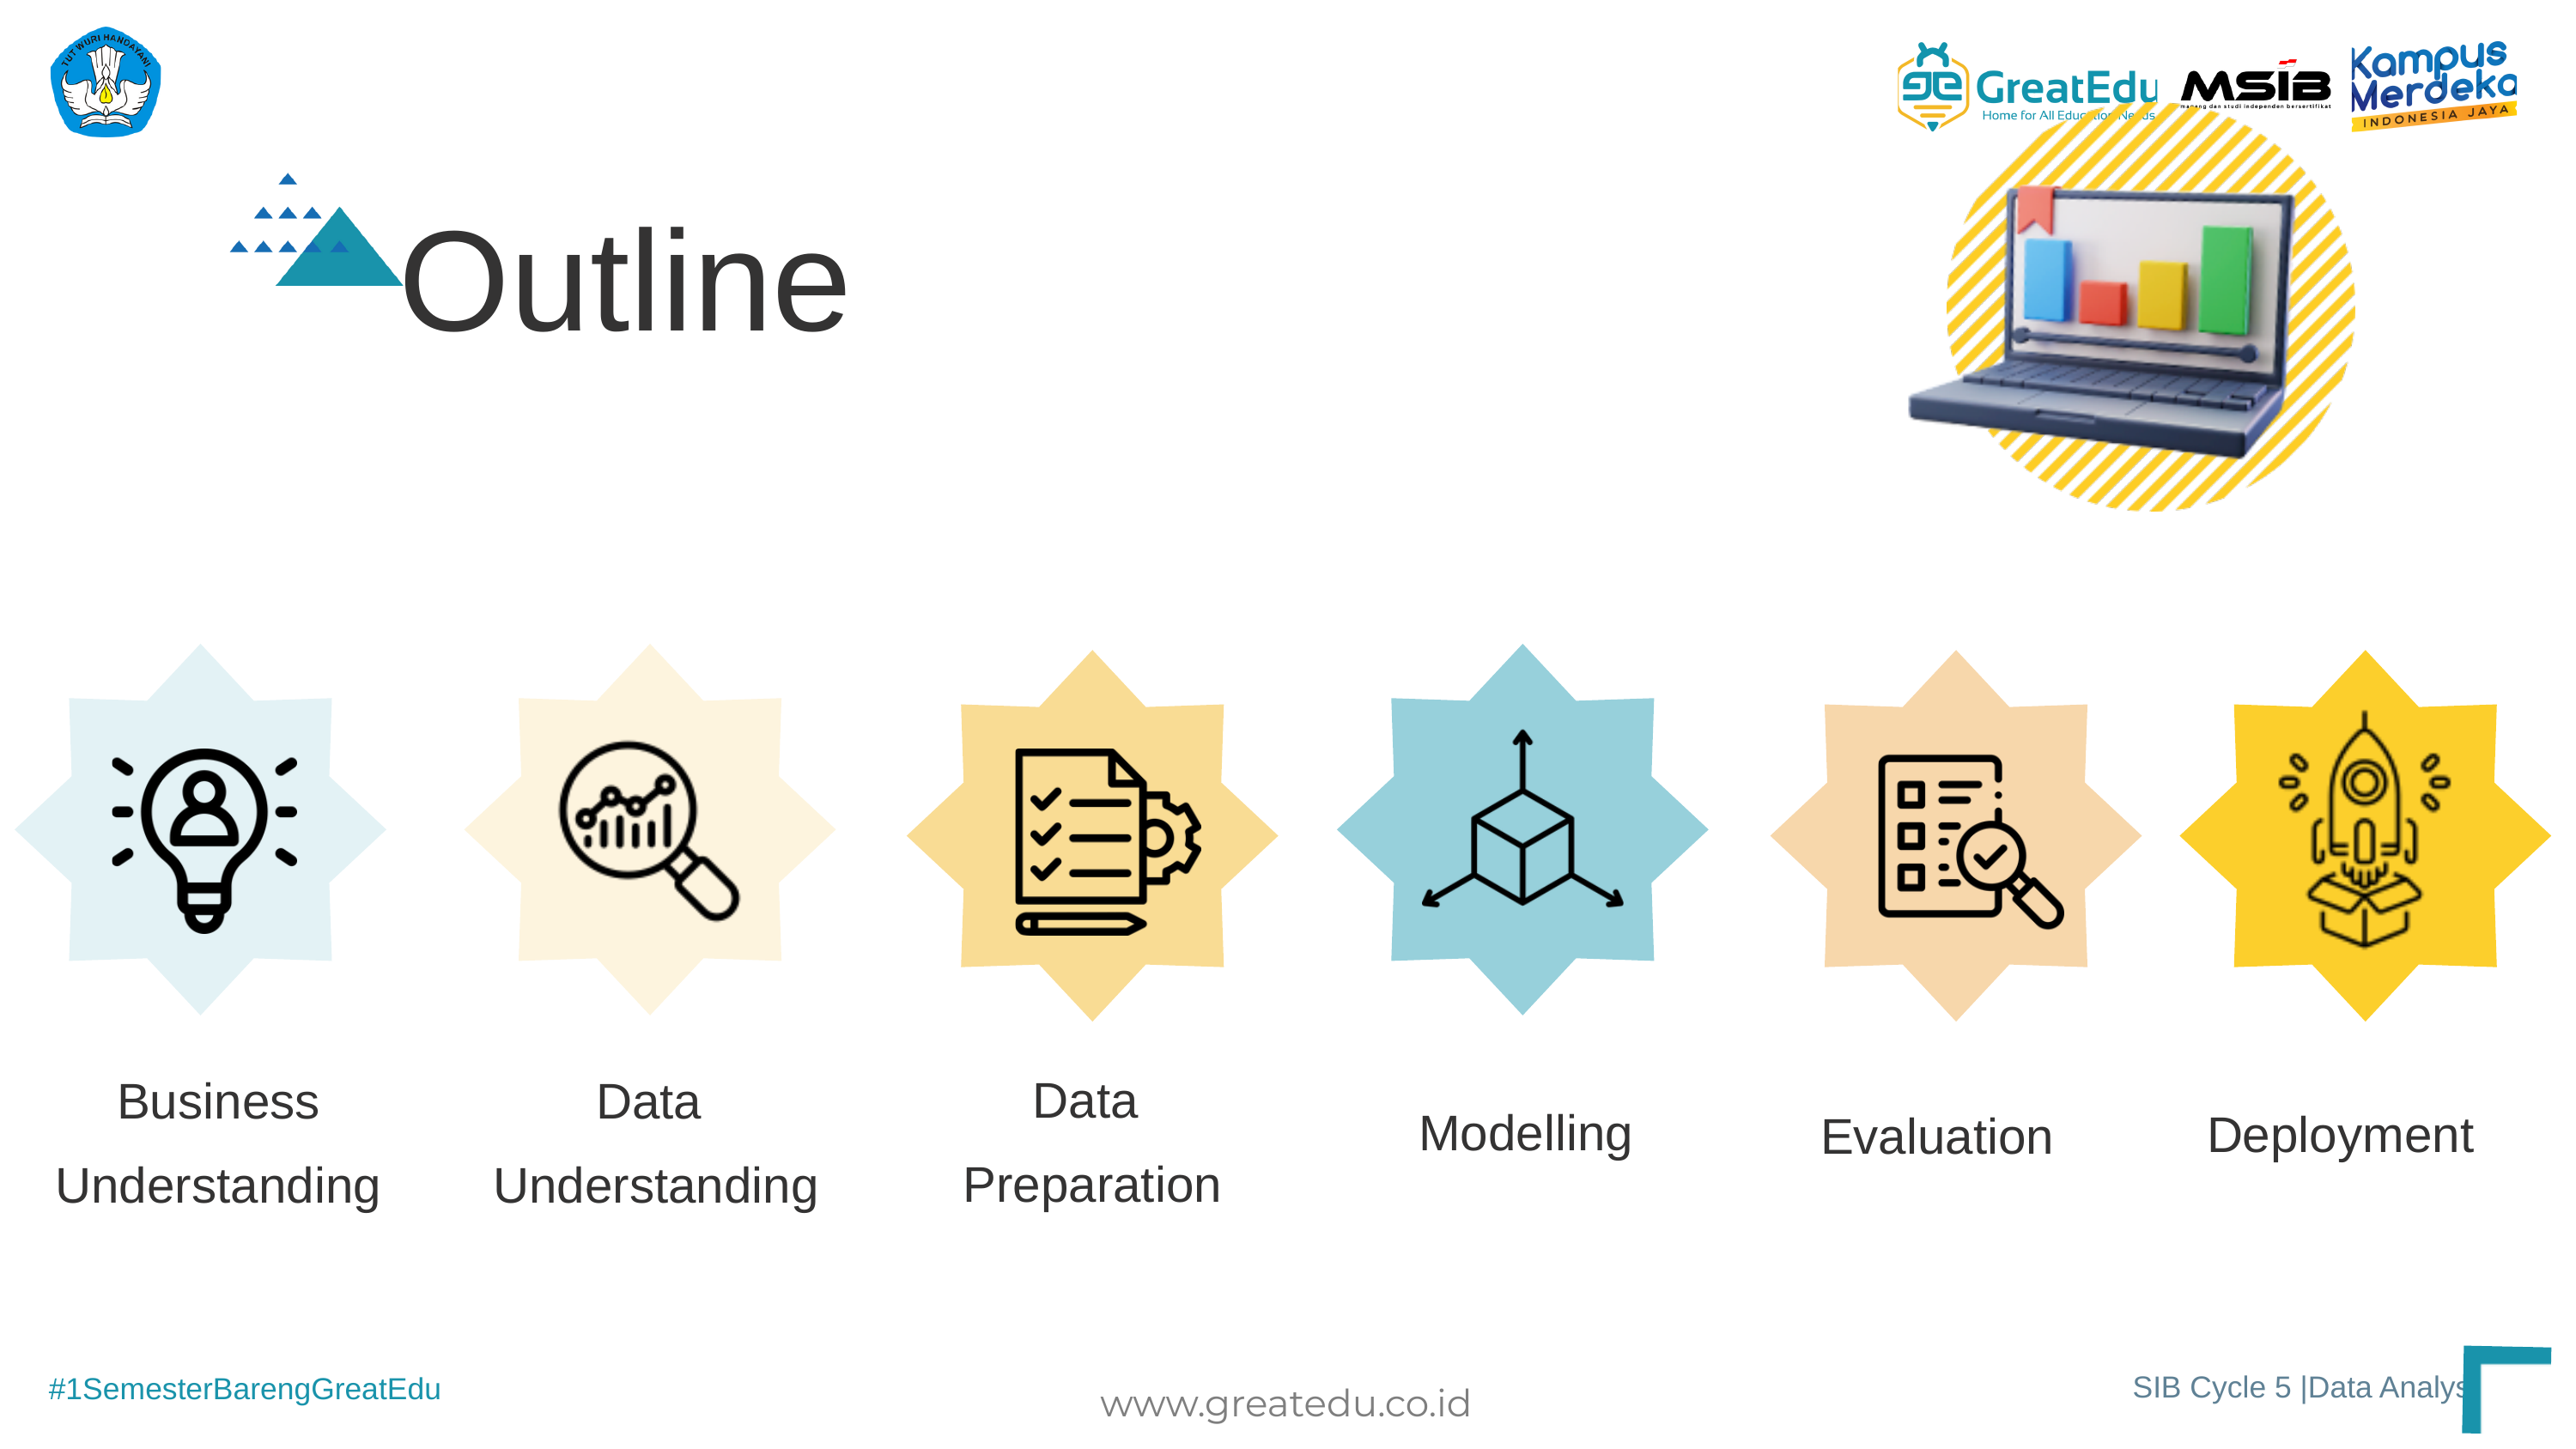

Outline

Modelling
Data
Preparation
Business Understanding
Data
Understanding
Deployment
Evaluation

www.greatedu.co.id
SIB Cycle 5 |Data Analyst
#1SemesterBarengGreatEdu